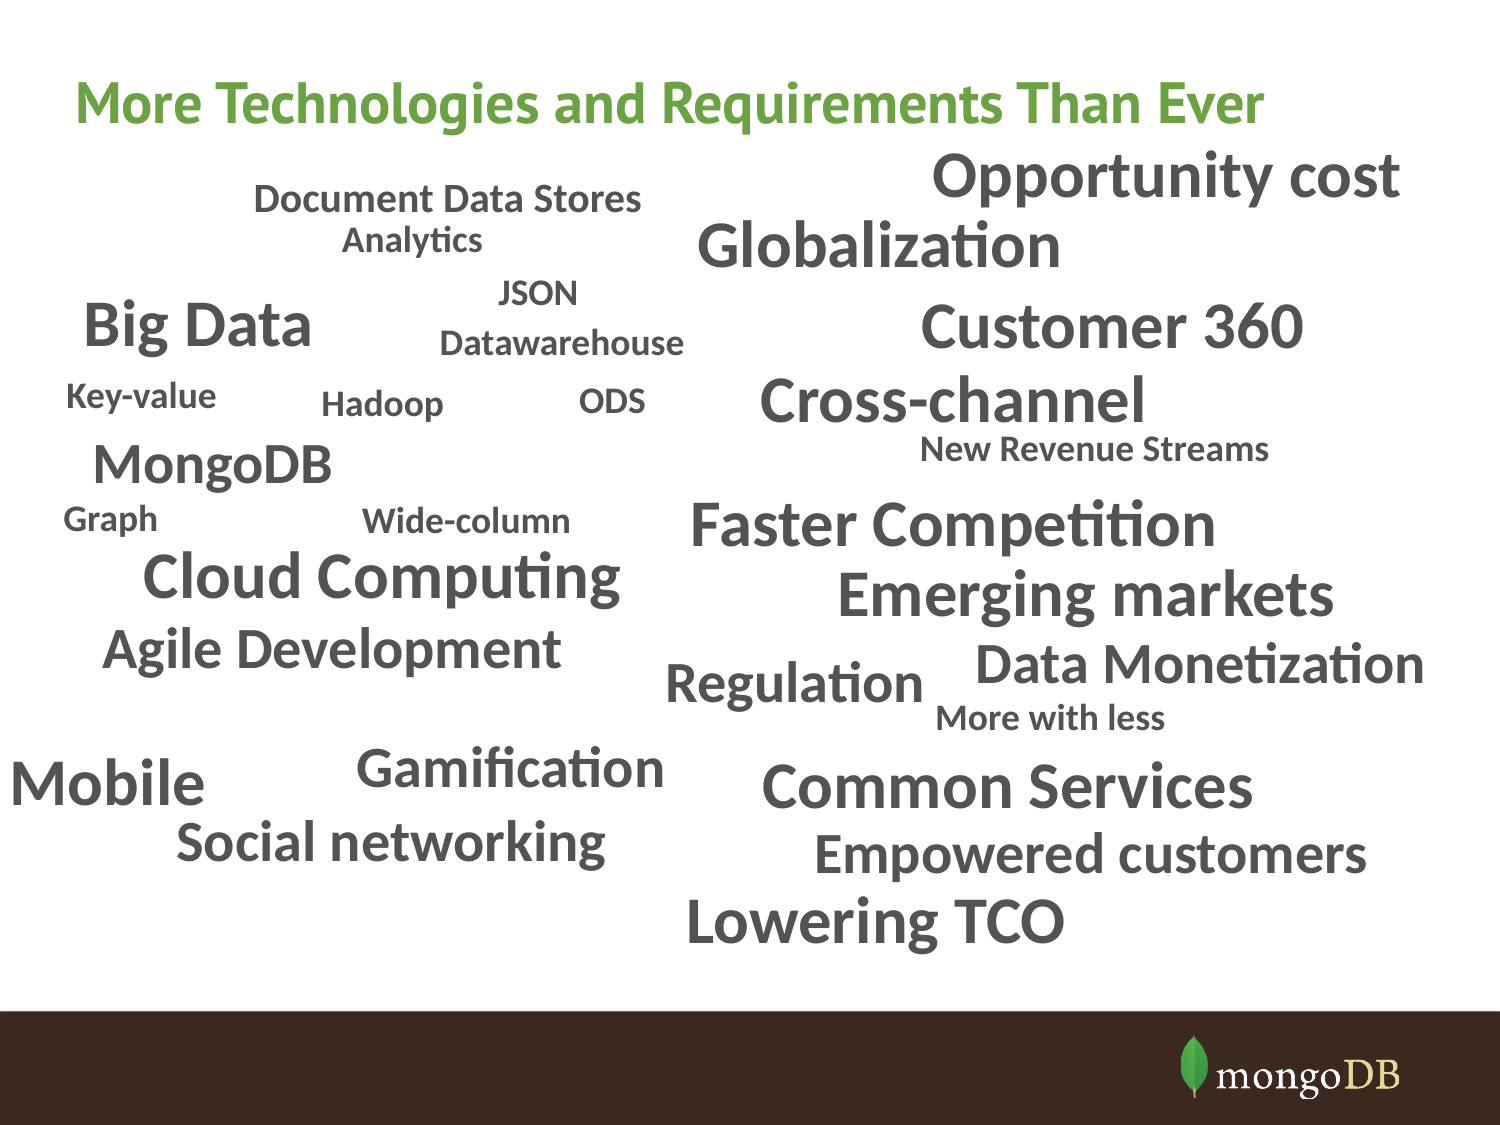

# More Technologies and Requirements Than Ever
Opportunity cost
Document Data Stores
Globalization
Analytics
JSON
Big Data
Customer 360
Datawarehouse
Cross-channel
Key-value
ODS
Hadoop
New Revenue Streams
MongoDB
Faster Competition
Graph
Wide-column
Cloud Computing
Emerging markets
Agile Development
Data Monetization
Regulation
More with less
Gamification
Mobile
Common Services
Social networking
Empowered customers
Lowering TCO